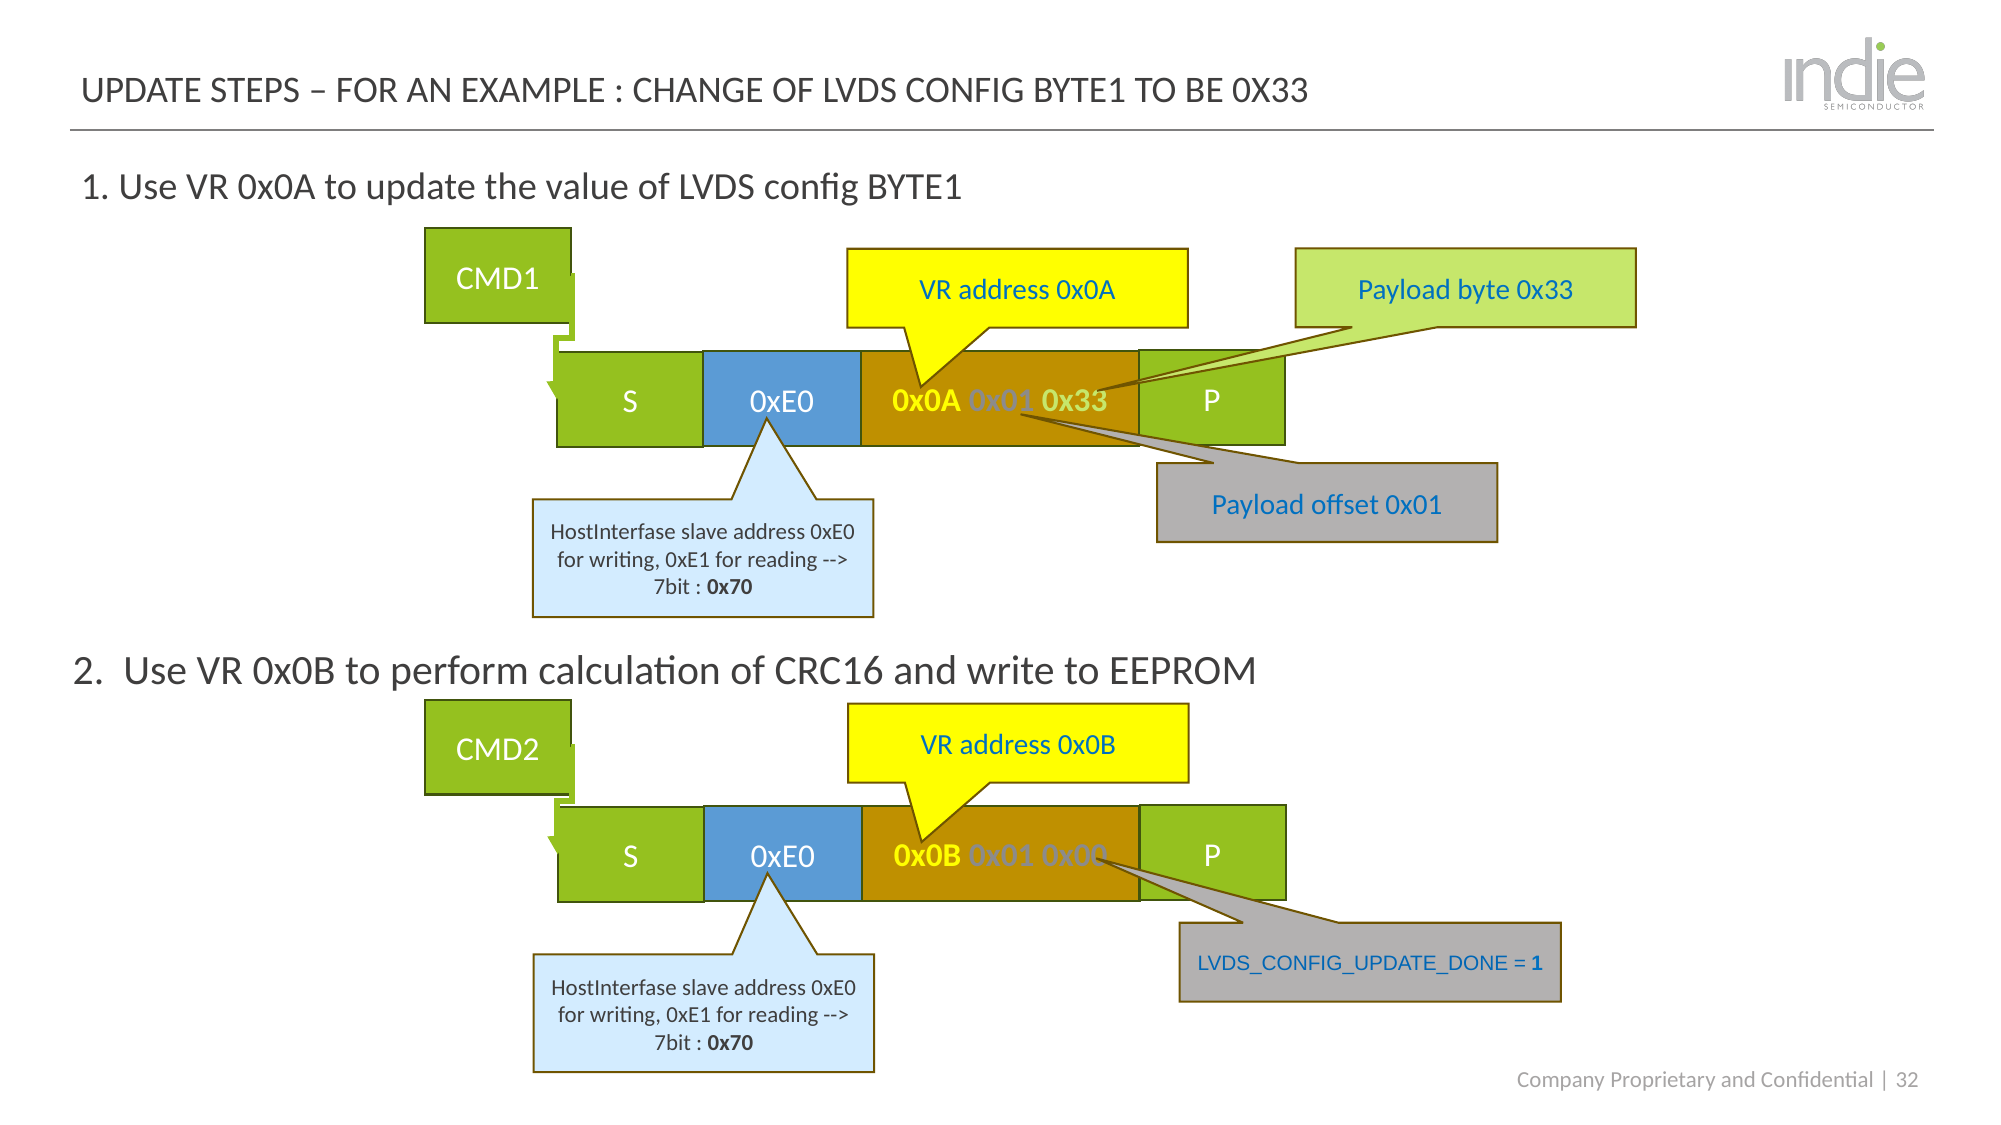

# Update steps – for an example : change of LVDS config byte1 to be 0x33
1. Use VR 0x0A to update the value of LVDS config BYTE1
CMD1
Payload byte 0x33
VR address 0x0A
P
0x0A 0x01 0x33
0xE0
S
Payload offset 0x01
HostInterfase slave address 0xE0 for writing, 0xE1 for reading --> 7bit : 0x70
2.  Use VR 0x0B to perform calculation of CRC16 and write to EEPROM

CMD2
VR address 0x0B
P
0x0B 0x01 0x00
0xE0
S
LVDS_CONFIG_UPDATE_DONE = 1
HostInterfase slave address 0xE0 for writing, 0xE1 for reading --> 7bit : 0x70